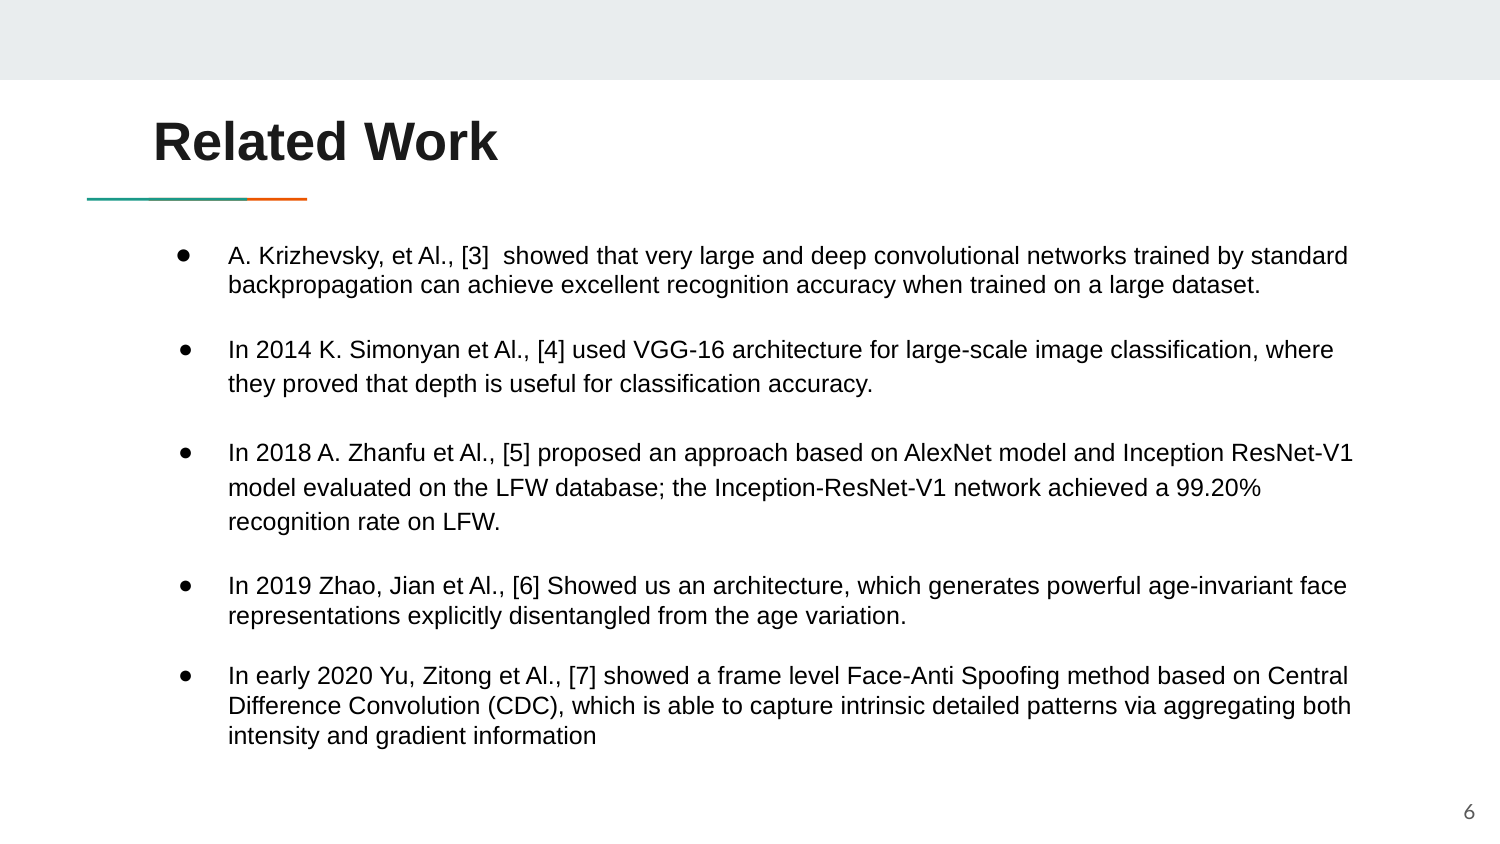

# Related Work
A. Krizhevsky, et Al., [3]  showed that very large and deep convolutional networks trained by standard backpropagation can achieve excellent recognition accuracy when trained on a large dataset.
In 2014 K. Simonyan et Al., [4] used VGG-16 architecture for large-scale image classiﬁcation, where they proved that depth is useful for classification accuracy.
In 2018 A. Zhanfu et Al., [5] proposed an approach based on AlexNet model and Inception ResNet-V1 model evaluated on the LFW database; the Inception-ResNet-V1 network achieved a 99.20% recognition rate on LFW.
In 2019 Zhao, Jian et Al., [6] Showed us an architecture, which generates powerful age-invariant face representations explicitly disentangled from the age variation.
In early 2020 Yu, Zitong et Al., [7] showed a frame level Face-Anti Spoofing method based on Central Difference Convolution (CDC), which is able to capture intrinsic detailed patterns via aggregating both intensity and gradient information
6